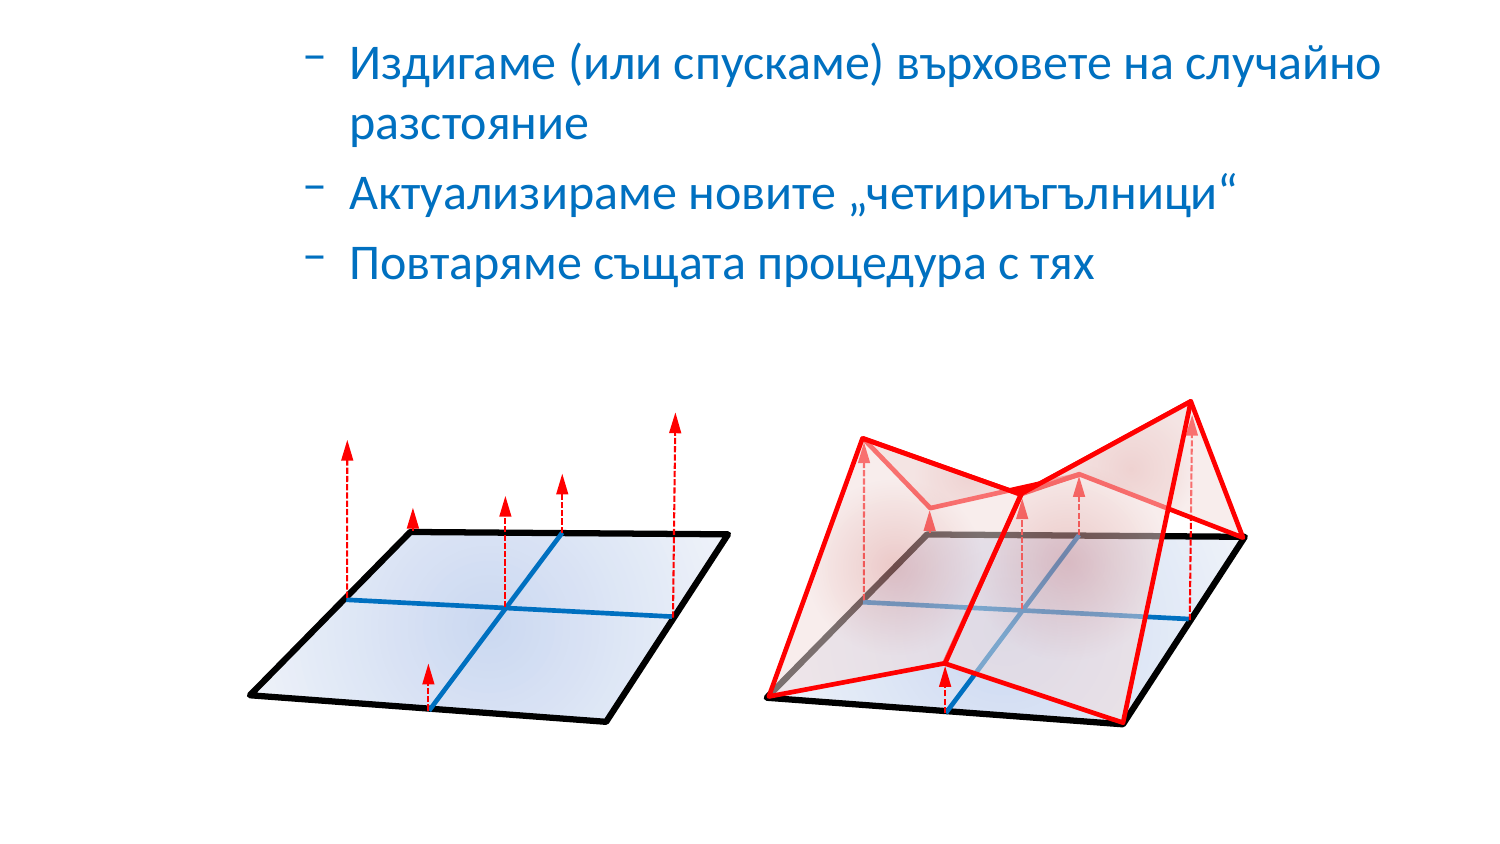

Издигаме (или спускаме) върховете на случайно разстояние
Актуализираме новите „четириъгълници“
Повтаряме същата процедура с тях